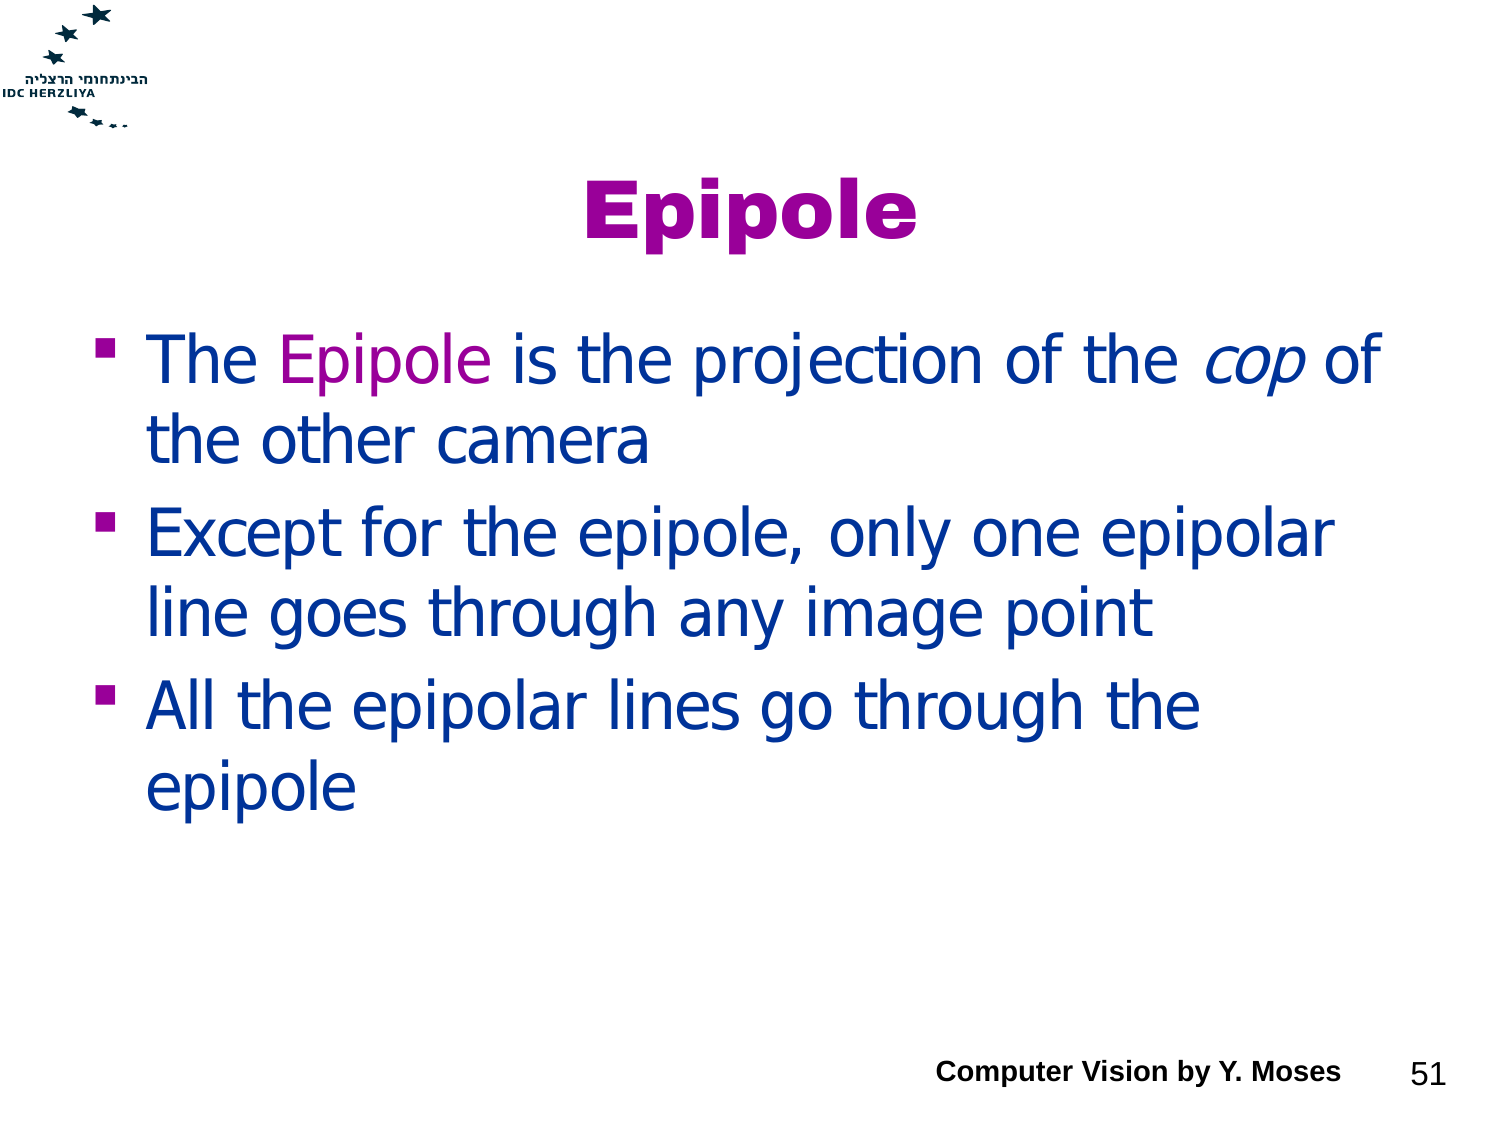

# Epipole
The Epipole is the projection of the cop of the other camera
Except for the epipole, only one epipolar line goes through any image point
All the epipolar lines go through the epipole
Computer Vision by Y. Moses
51